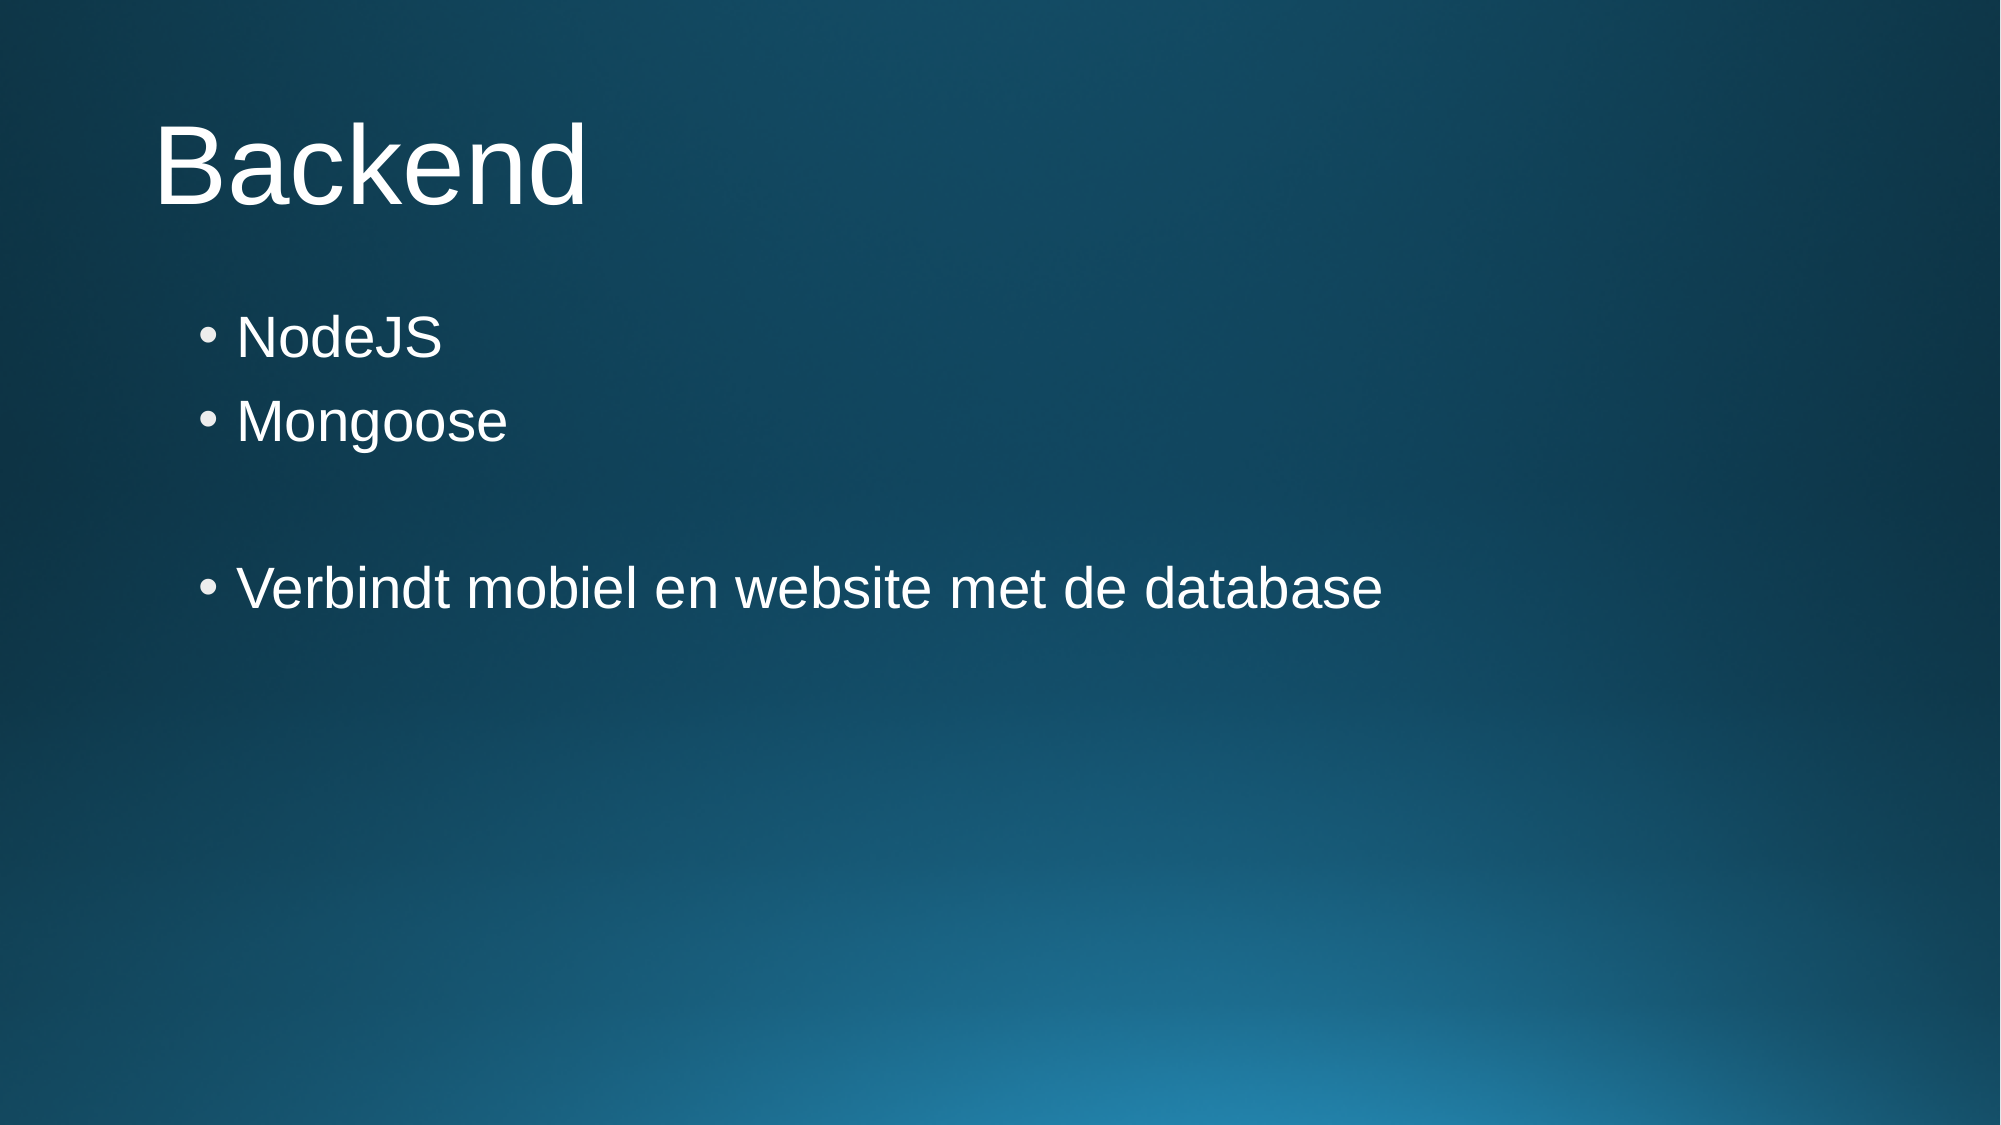

# Backend
NodeJS
Mongoose

Verbindt mobiel en website met de database